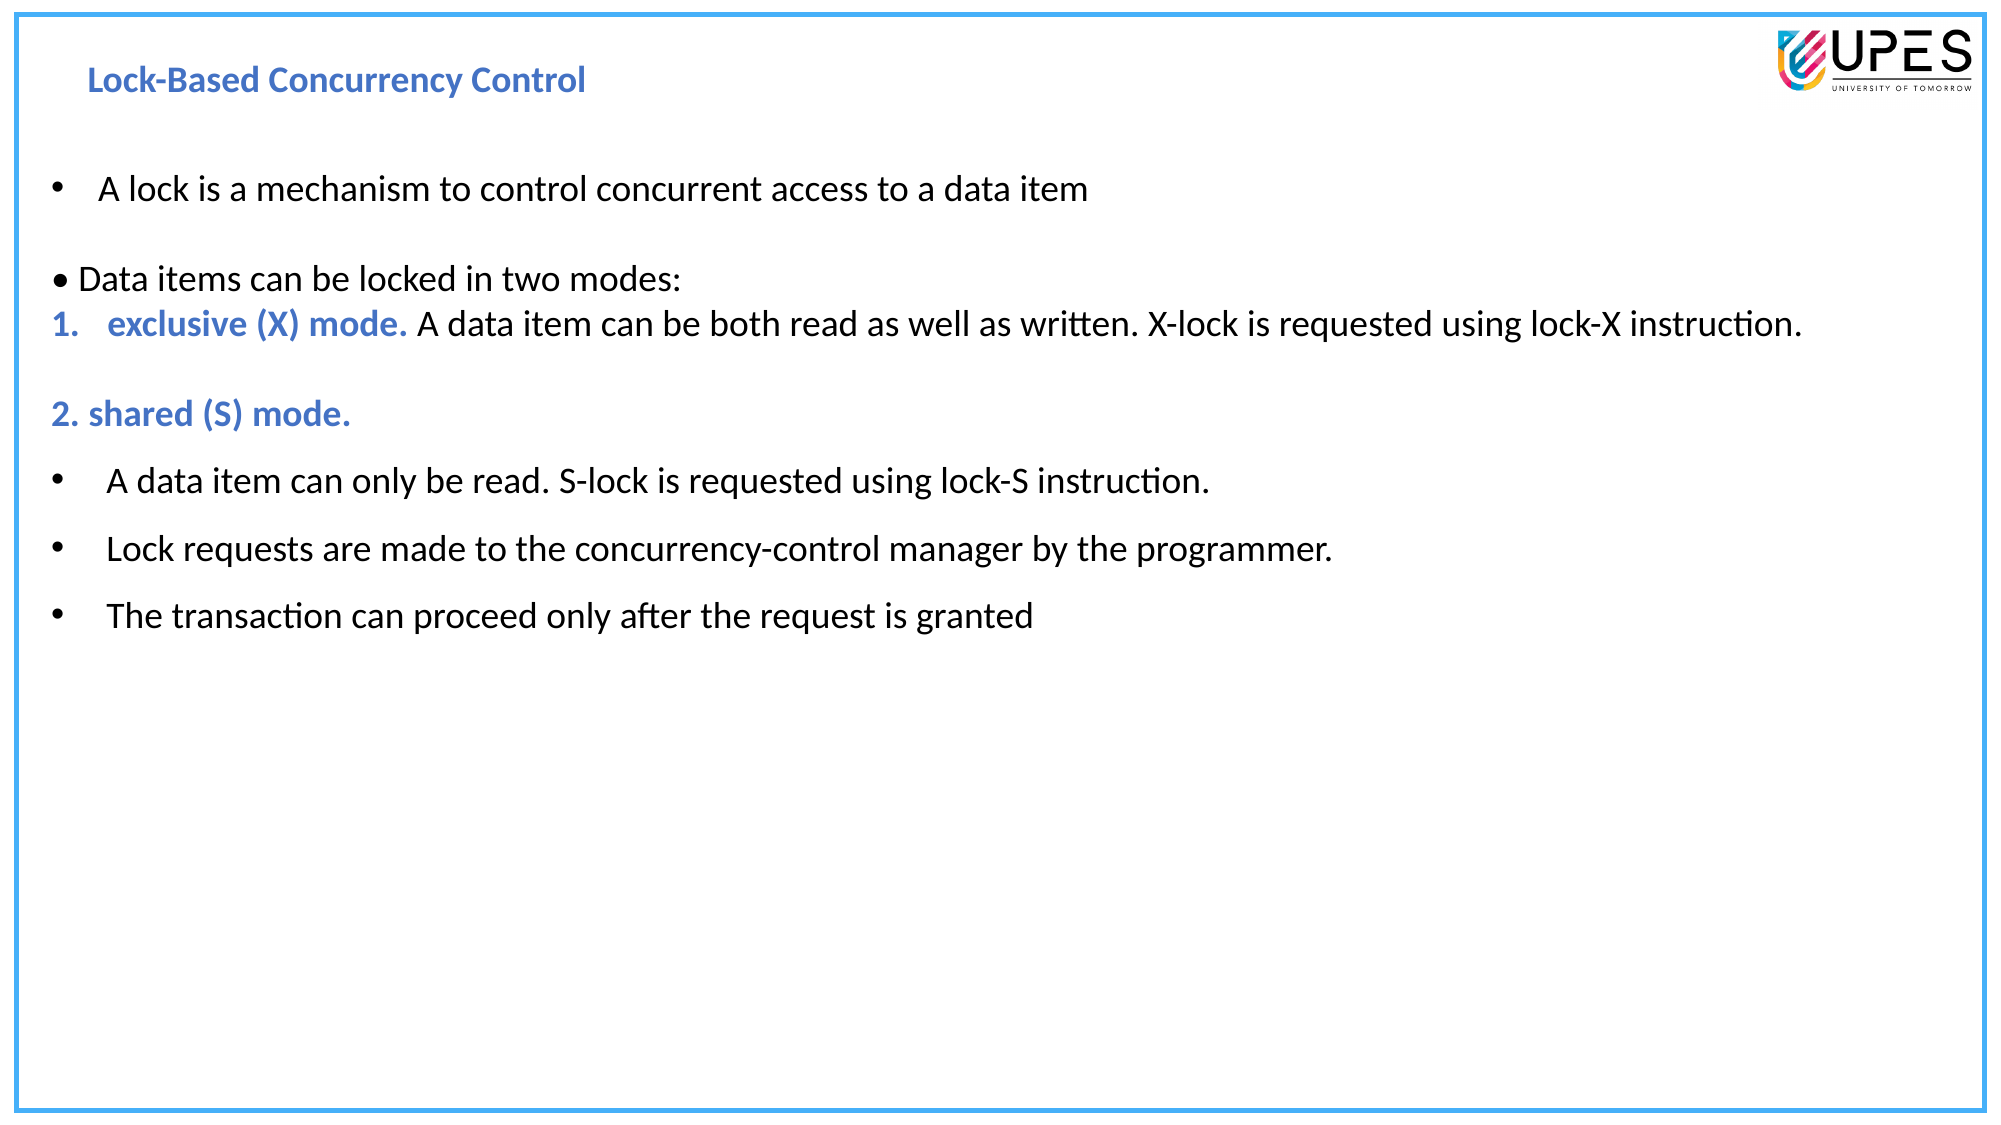

Lock-Based Concurrency Control
A lock is a mechanism to control concurrent access to a data item

• Data items can be locked in two modes:
exclusive (X) mode. A data item can be both read as well as written. X-lock is requested using lock-X instruction.

2. shared (S) mode.
 A data item can only be read. S-lock is requested using lock-S instruction.
 Lock requests are made to the concurrency-control manager by the programmer.
 The transaction can proceed only after the request is granted